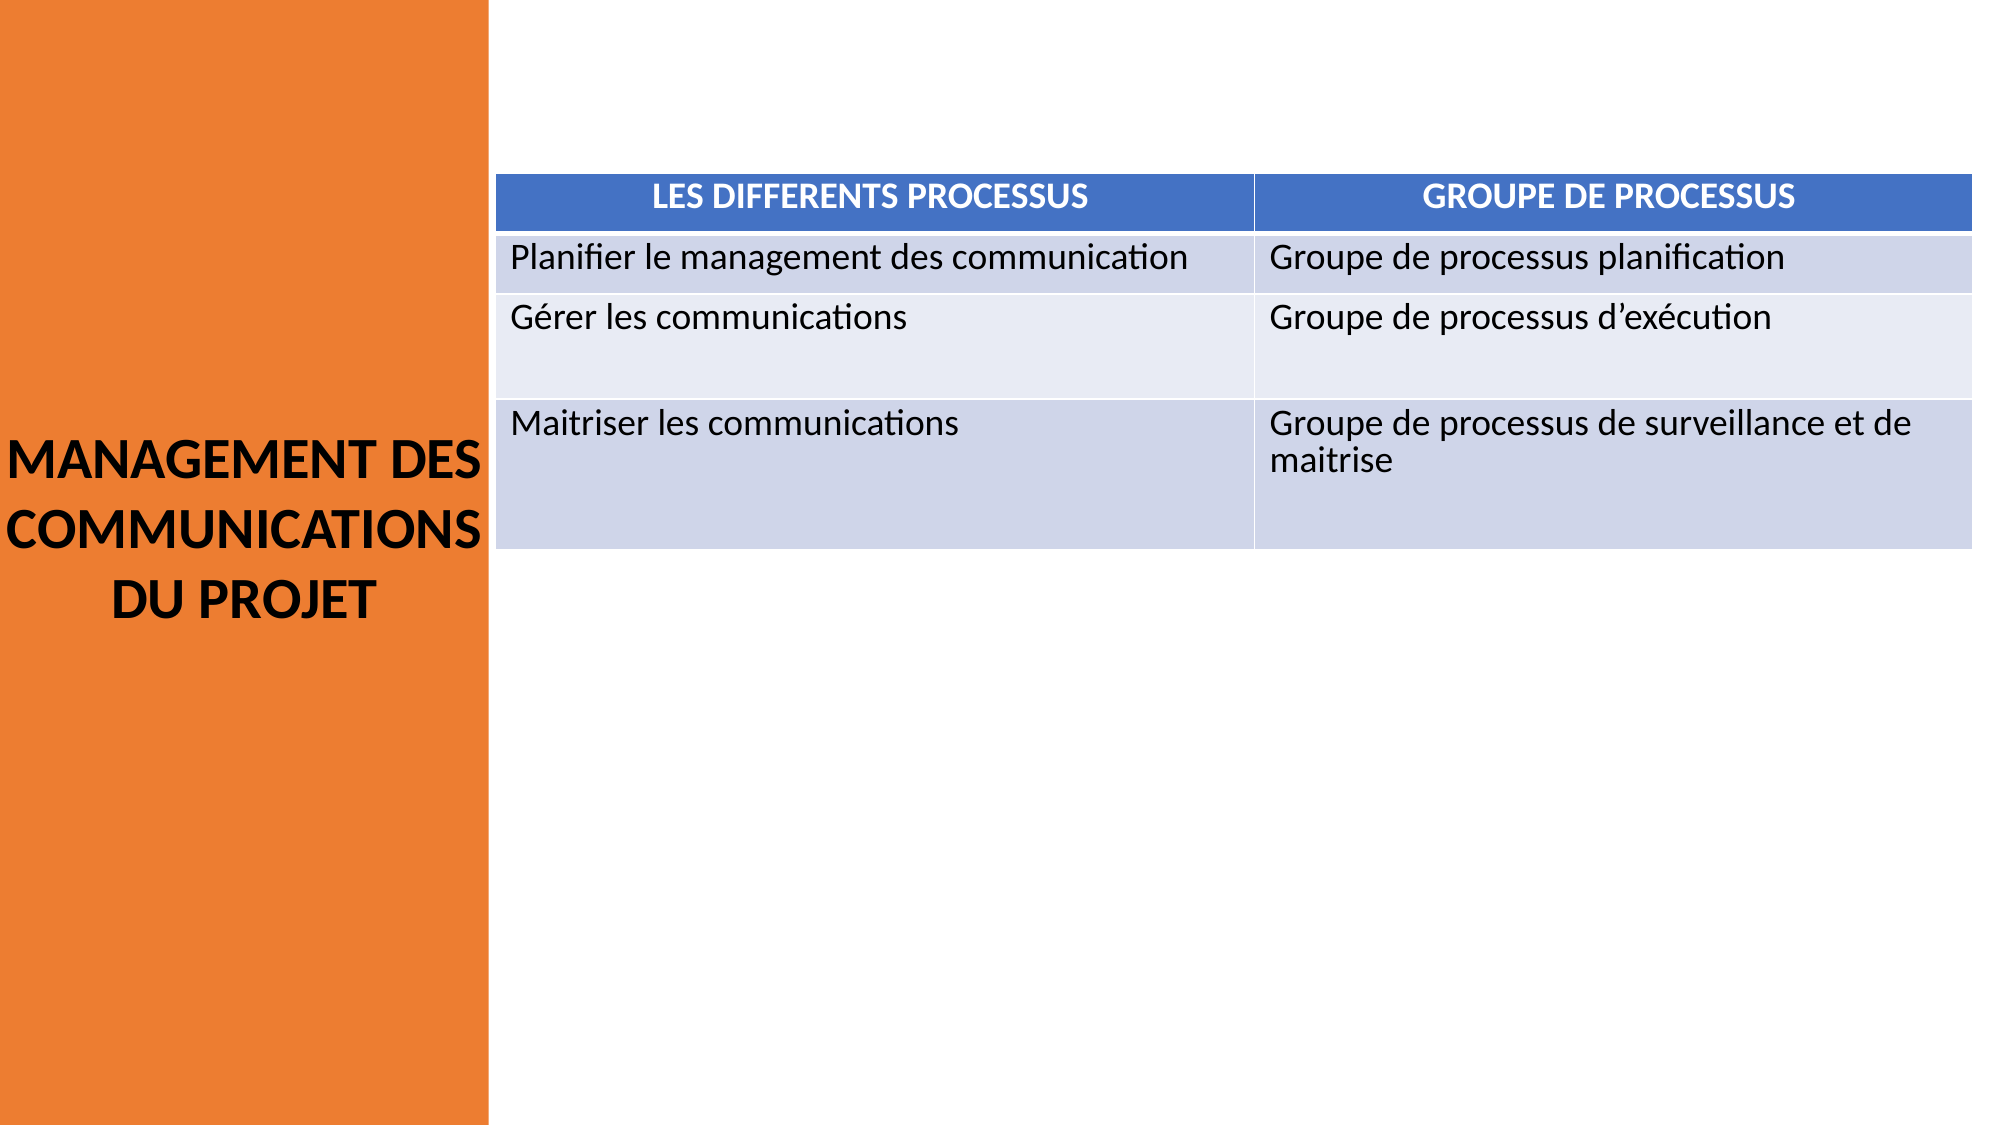

| LES DIFFERENTS PROCESSUS | GROUPE DE PROCESSUS |
| --- | --- |
| Planifier le management des communication | Groupe de processus planification |
| Gérer les communications | Groupe de processus d’exécution |
| Maitriser les communications | Groupe de processus de surveillance et de maitrise |
MANAGEMENT DES COMMUNICATIONS DU PROJET